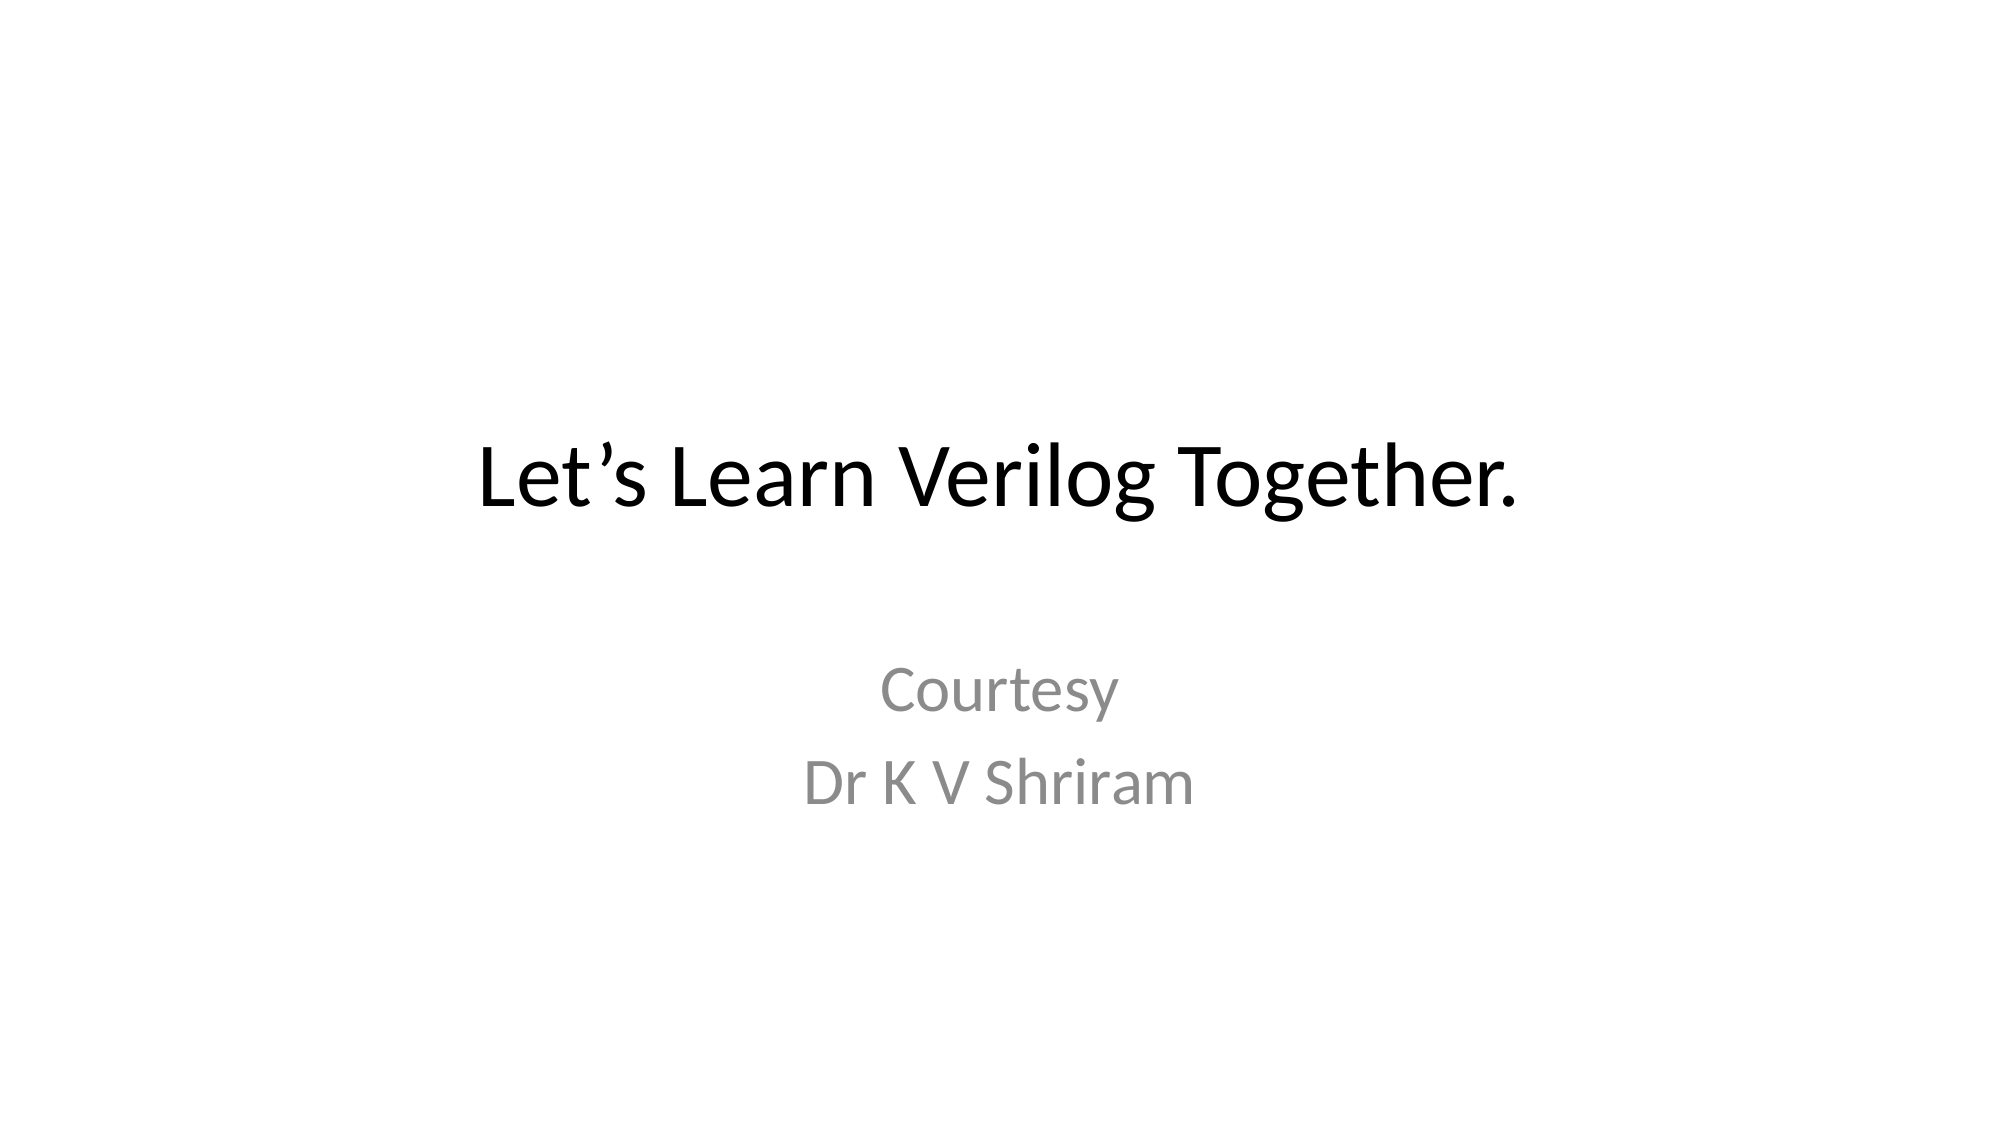

# Let’s Learn Verilog Together.
Courtesy
Dr K V Shriram